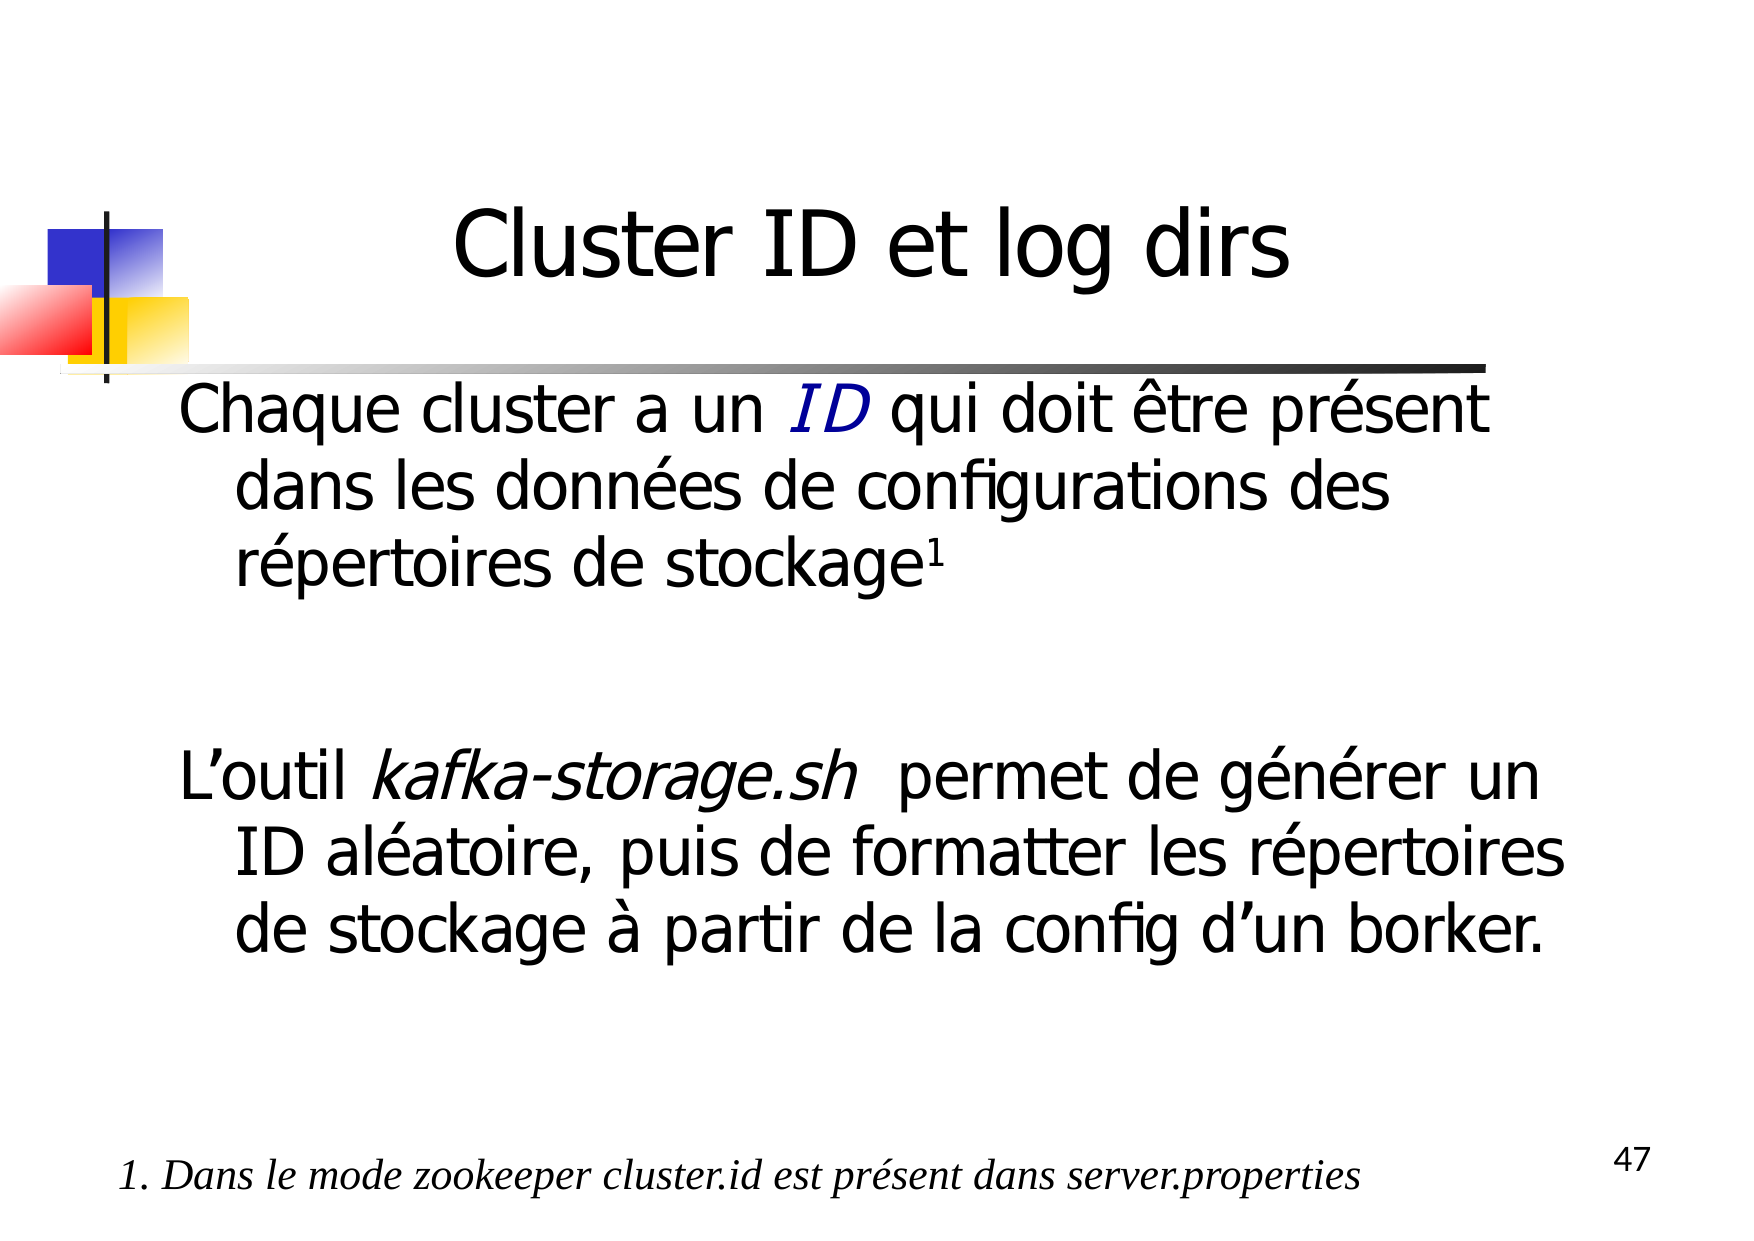

Cluster ID et log dirs
Chaque cluster a un ID qui doit être présent dans les données de configurations des répertoires de stockage1

L’outil kafka-storage.sh  permet de générer un ID aléatoire, puis de formatter les répertoires de stockage à partir de la config d’un borker.
1. Dans le mode zookeeper cluster.id est présent dans server.properties